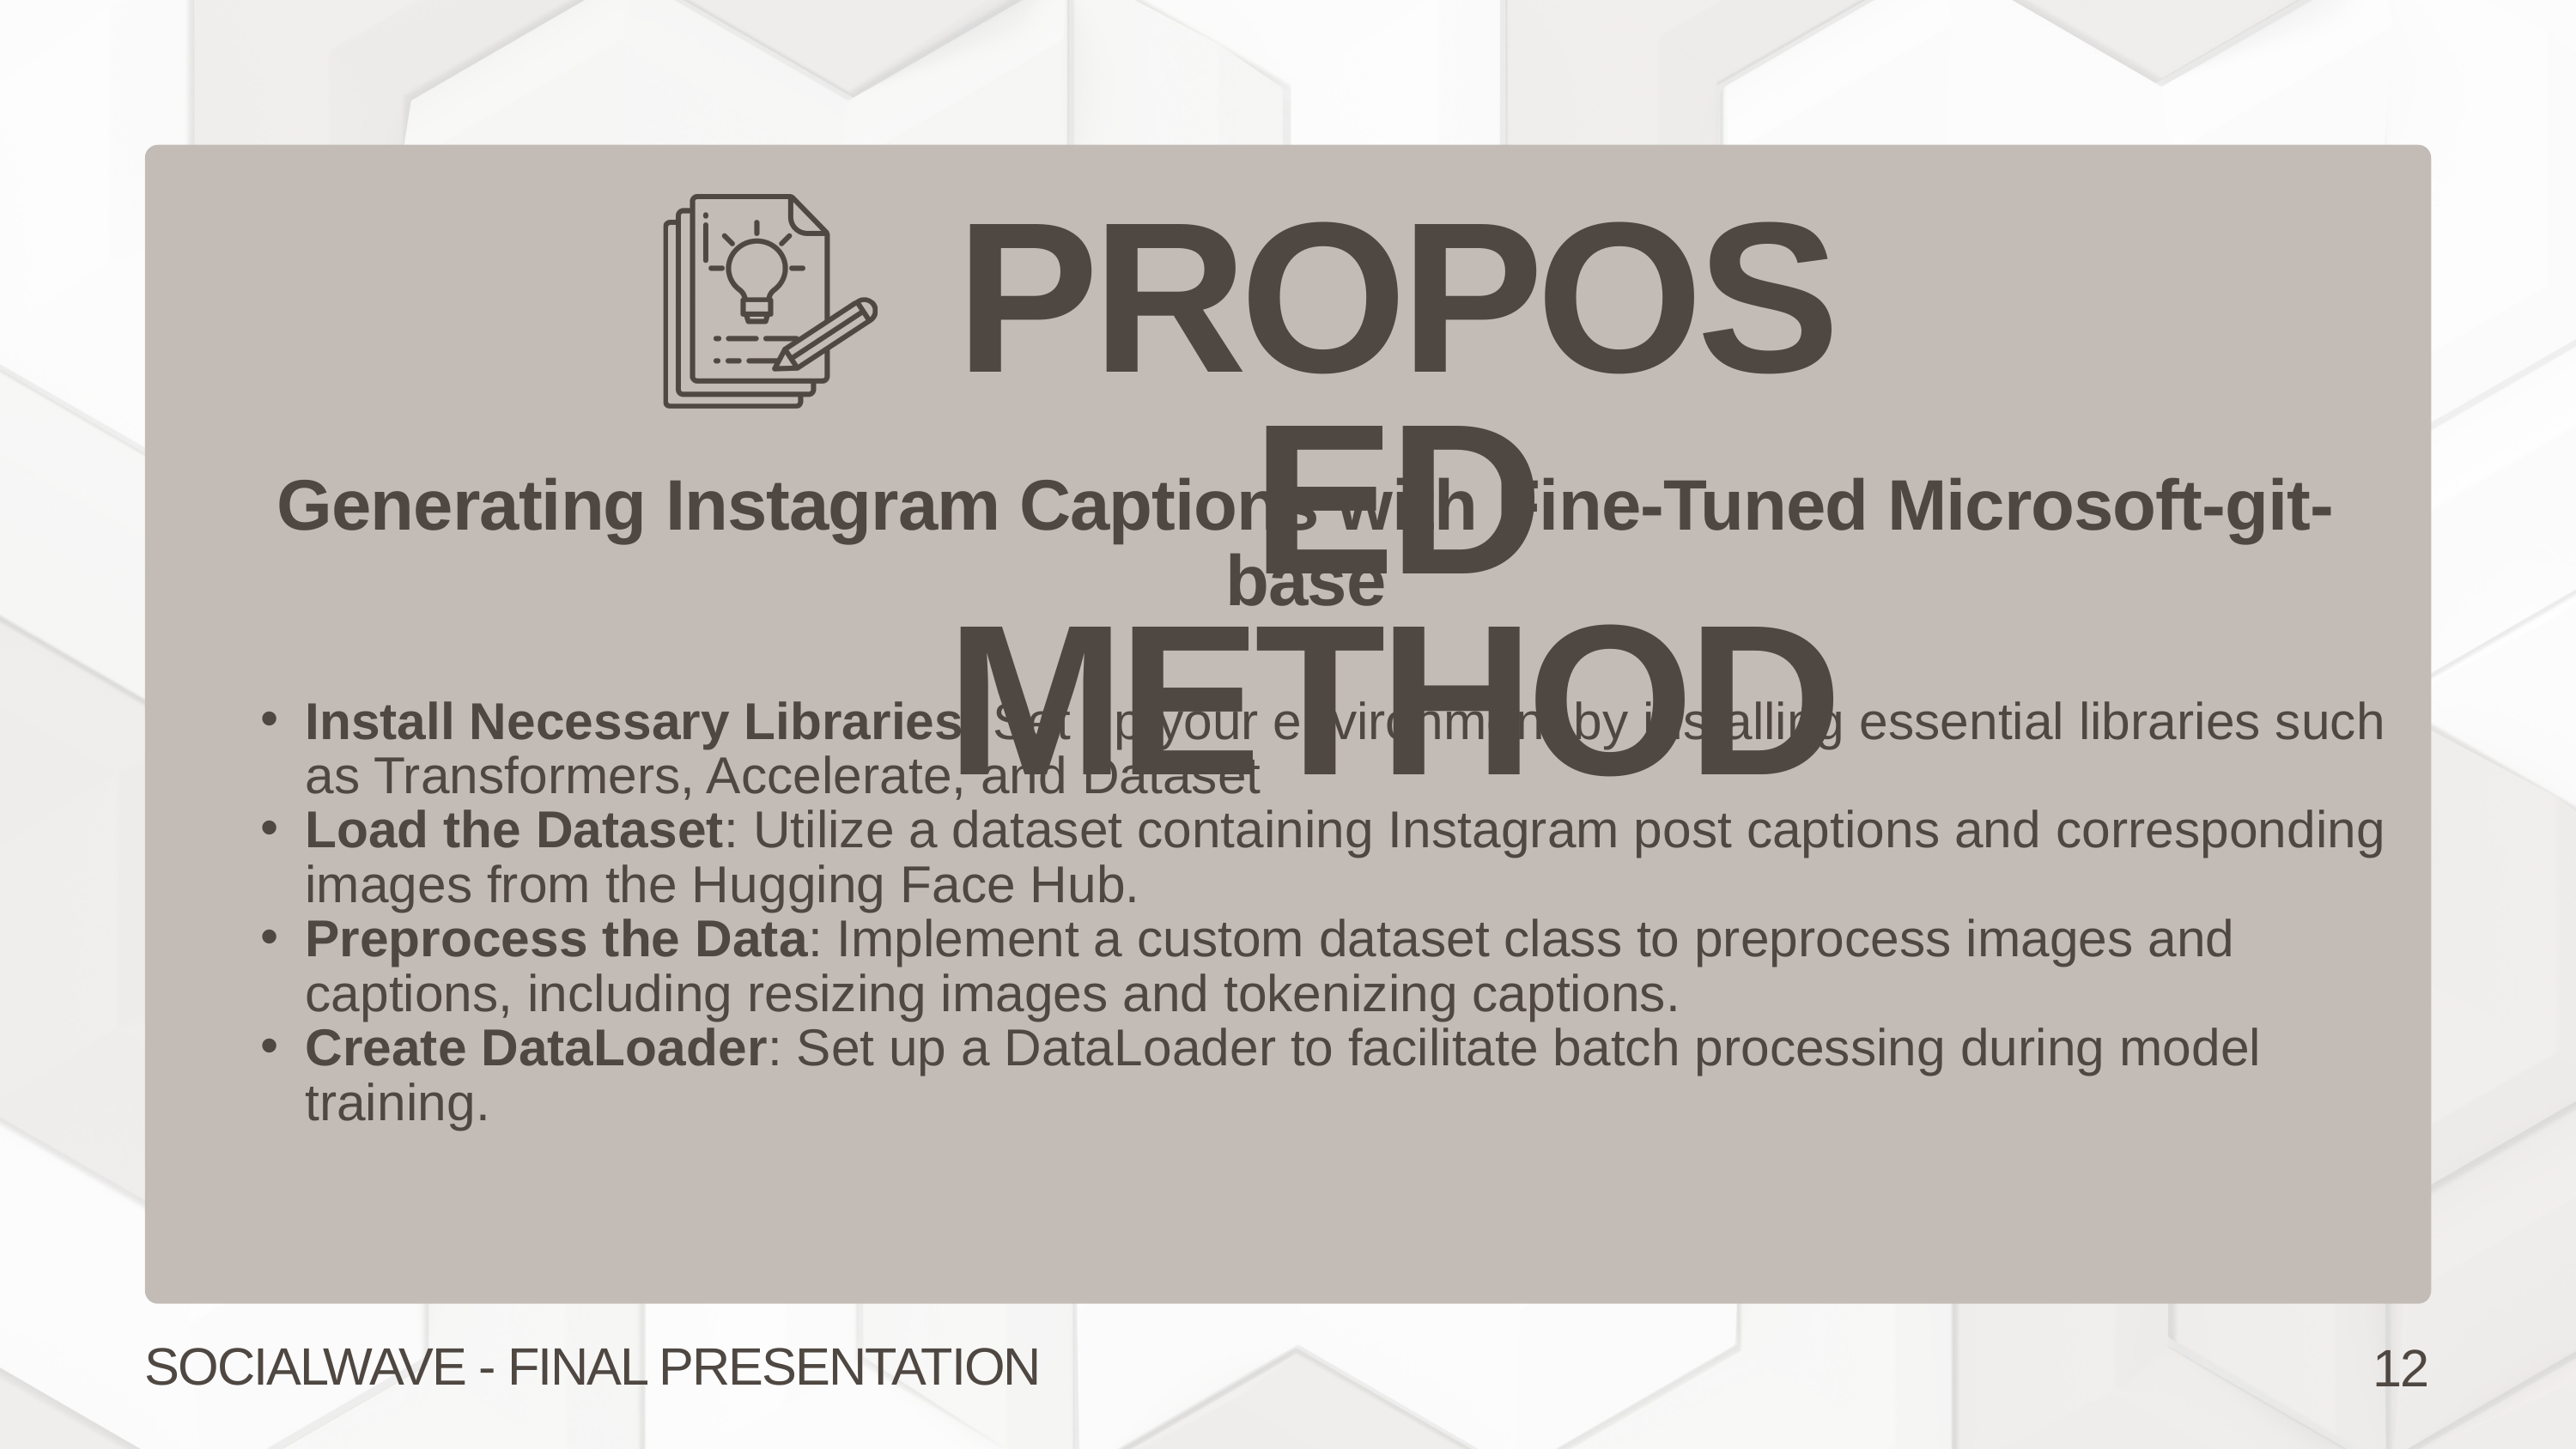

PROPOSED METHOD
Generating Instagram Captions with Fine-Tuned Microsoft-git-base

Install Necessary Libraries: Set up your environment by installing essential libraries such as Transformers, Accelerate, and Dataset
Load the Dataset: Utilize a dataset containing Instagram post captions and corresponding images from the Hugging Face Hub.​
Preprocess the Data: Implement a custom dataset class to preprocess images and captions, including resizing images and tokenizing captions.​
Create DataLoader: Set up a DataLoader to facilitate batch processing during model training.​

12
SOCIALWAVE - FINAL PRESENTATION